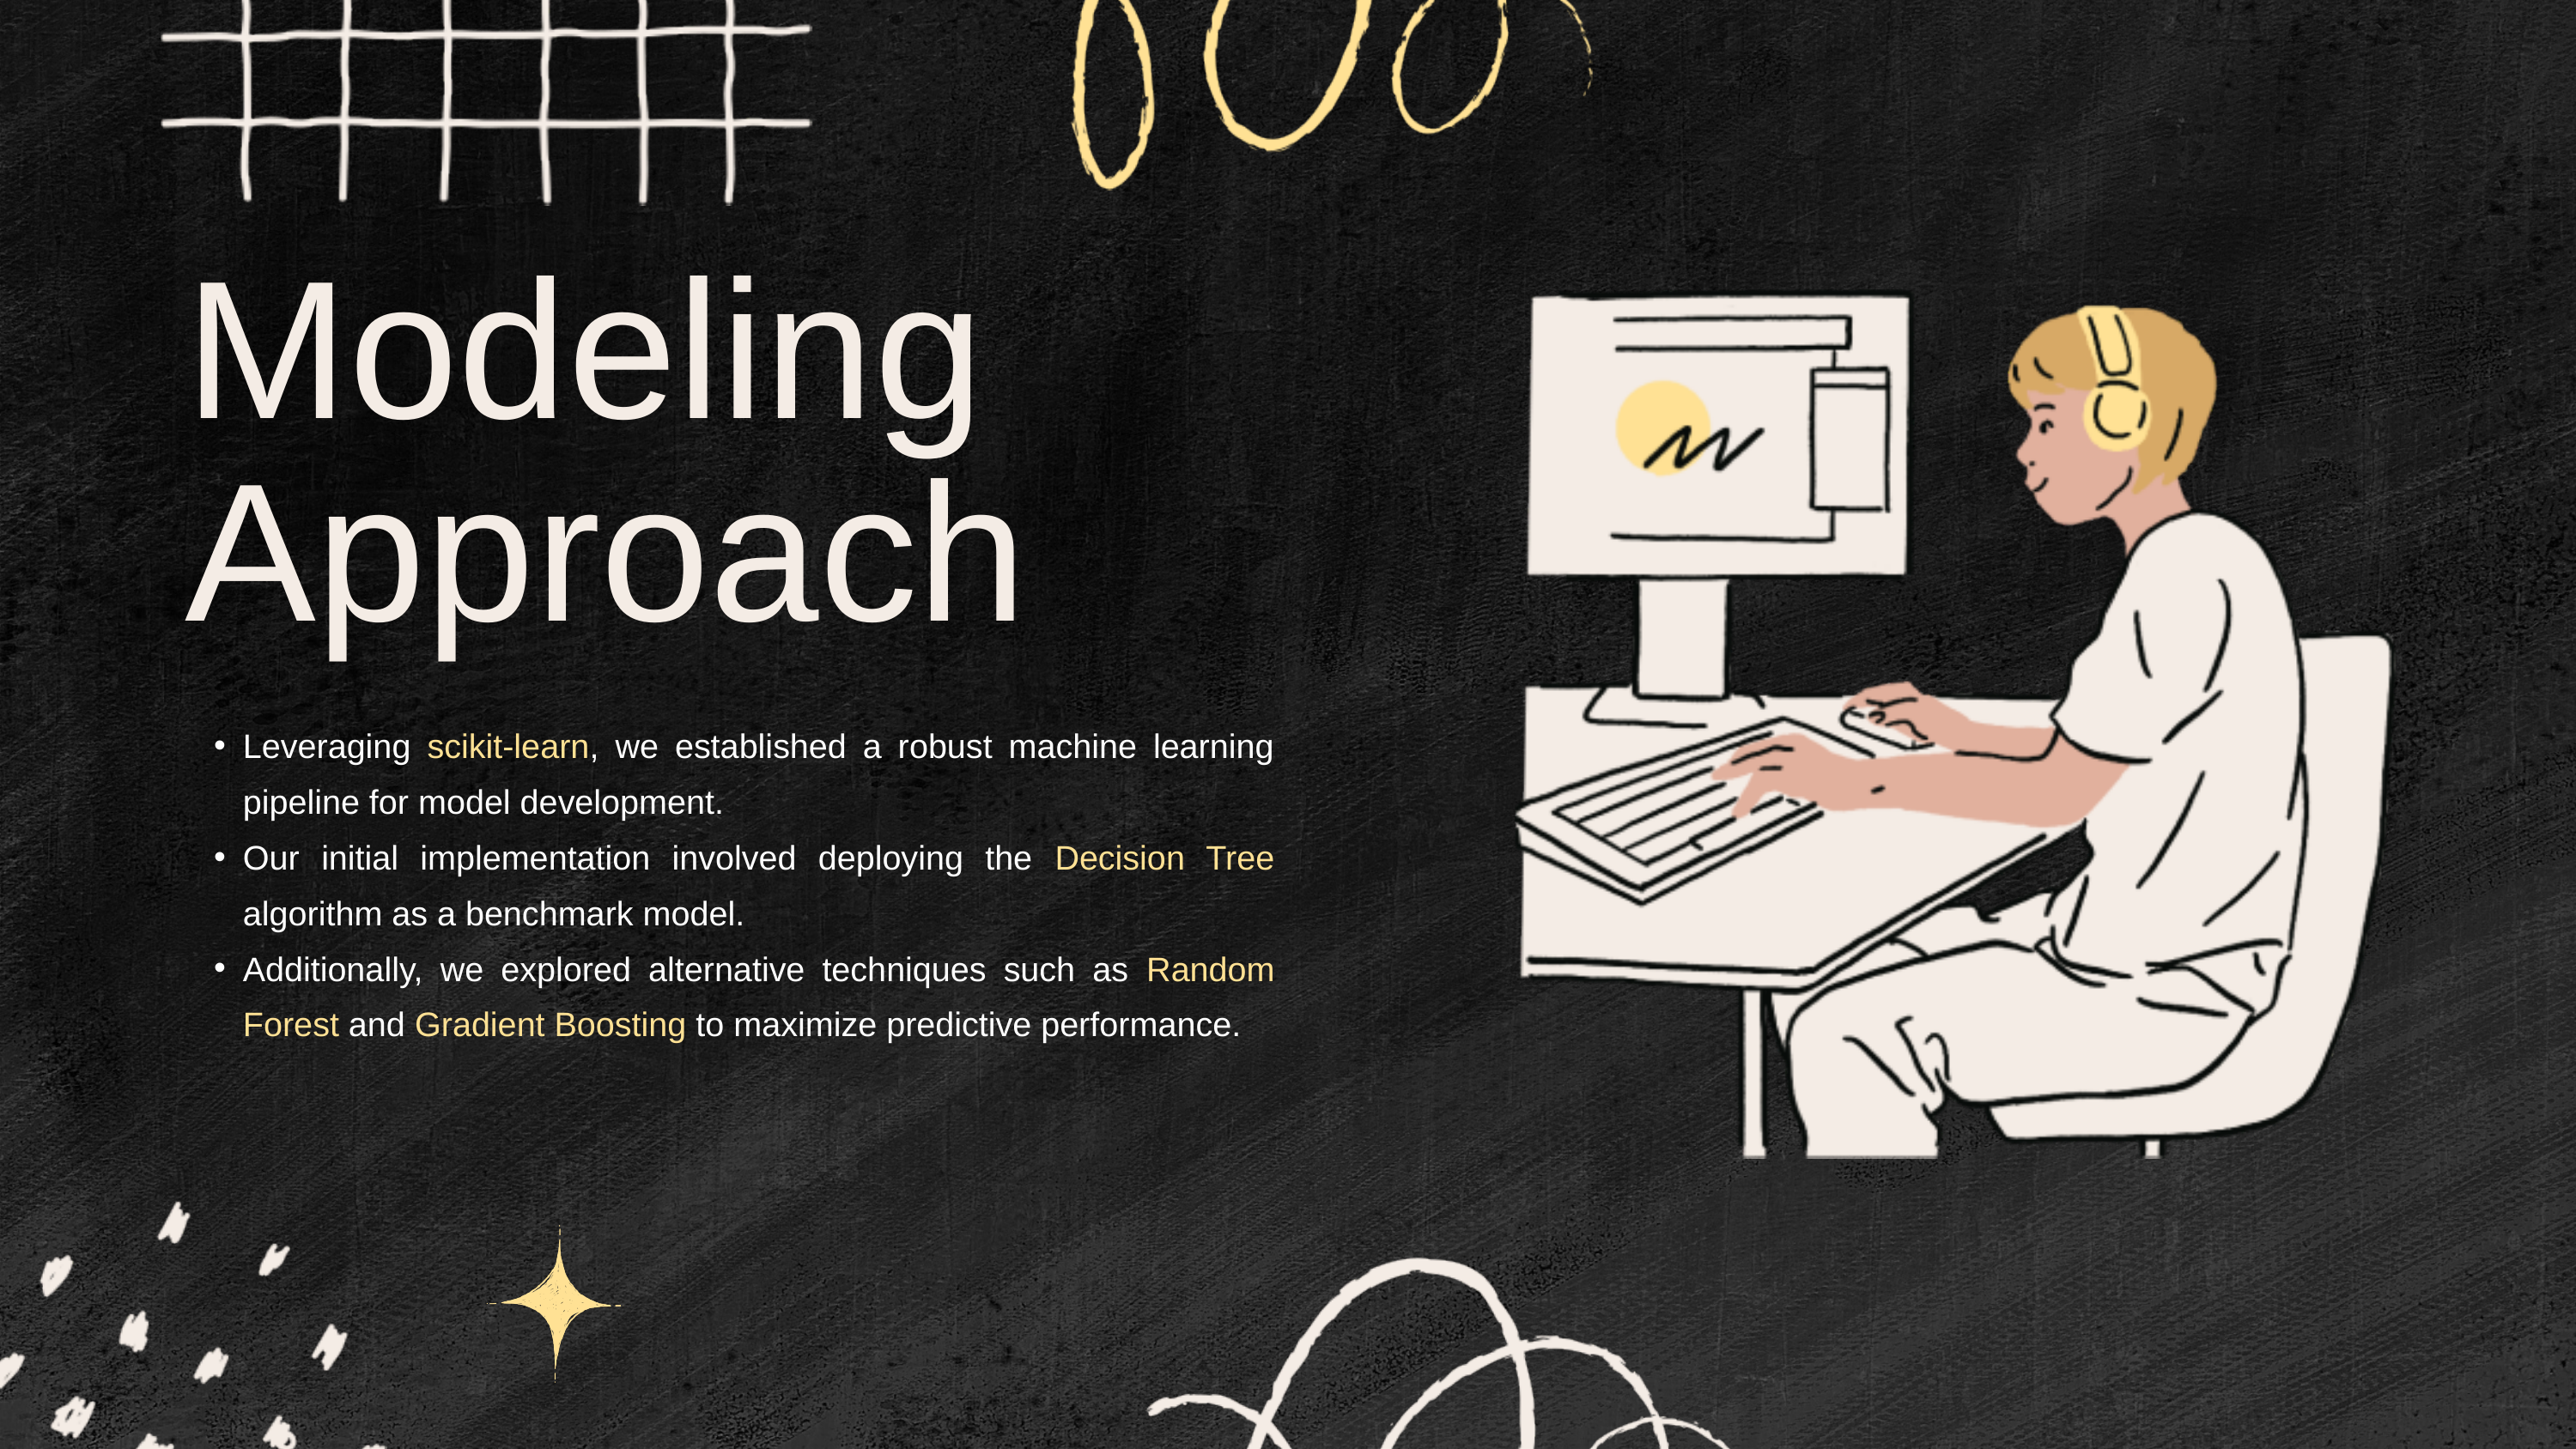

Modeling Approach

Leveraging scikit-learn, we established a robust machine learning pipeline for model development.
Our initial implementation involved deploying the Decision Tree algorithm as a benchmark model.
Additionally, we explored alternative techniques such as Random Forest and Gradient Boosting to maximize predictive performance.